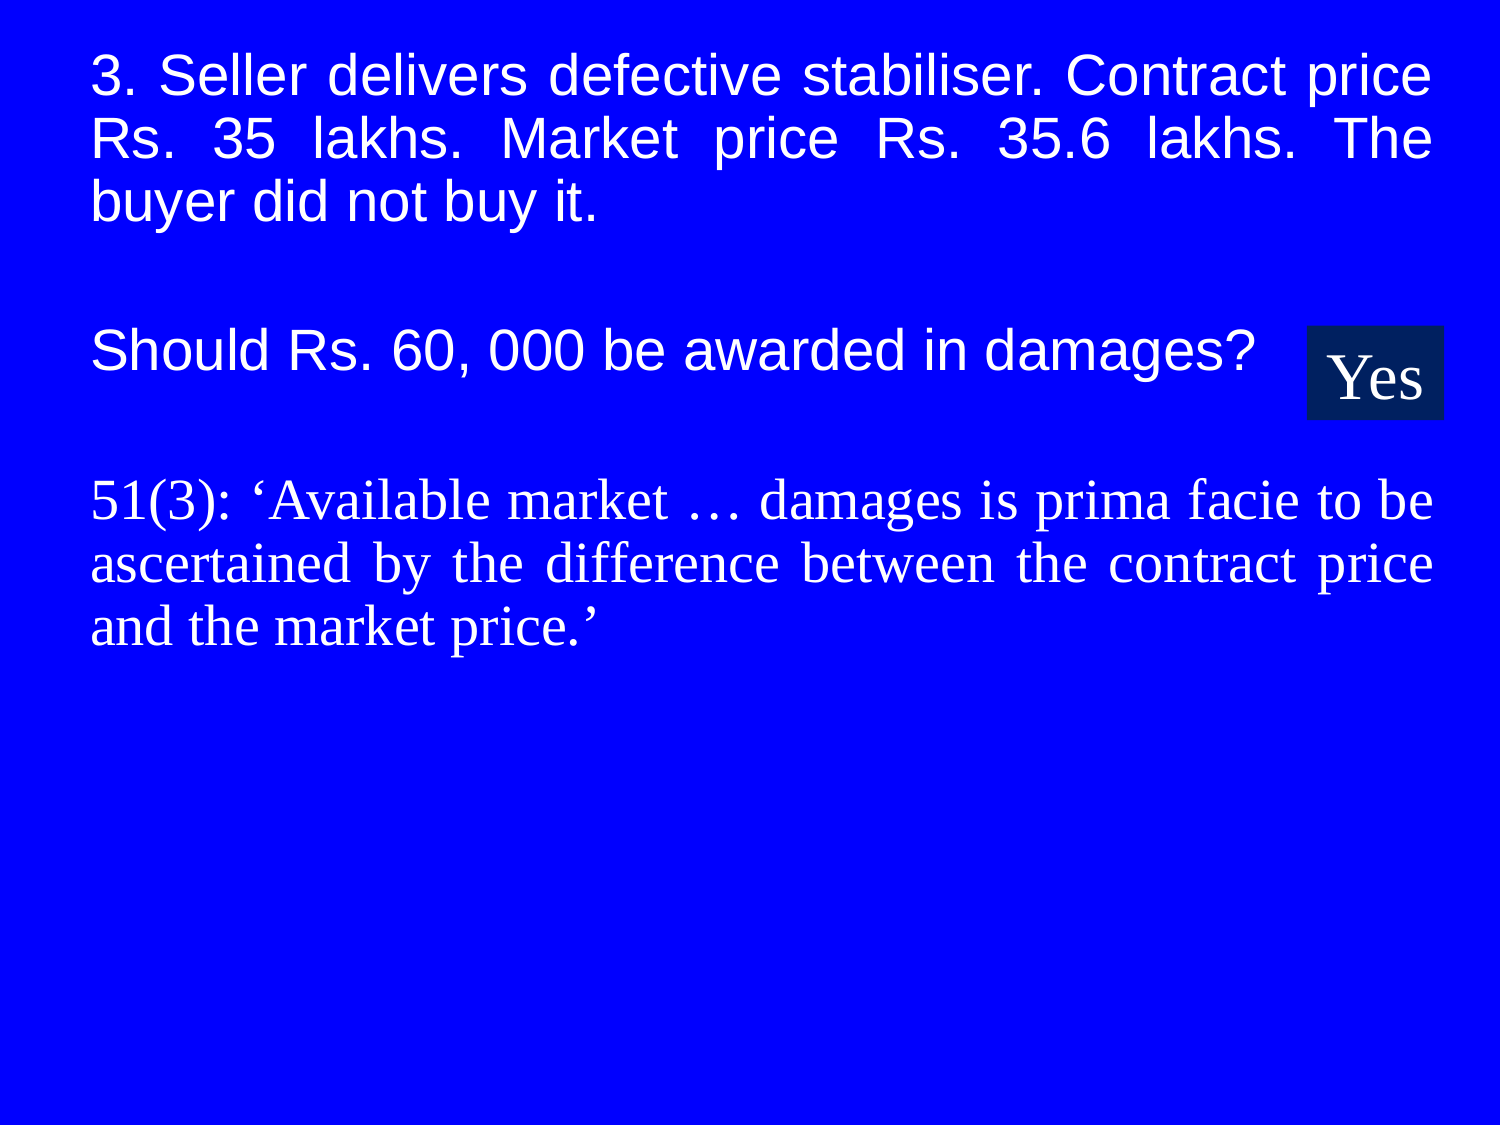

3. Seller delivers defective stabiliser. Contract price Rs. 35 lakhs. Market price Rs. 35.6 lakhs. The buyer did not buy it.

Should Rs. 60, 000 be awarded in damages?

51(3): ‘Available market … damages is prima facie to be ascertained by the difference between the contract price and the market price.’
Yes